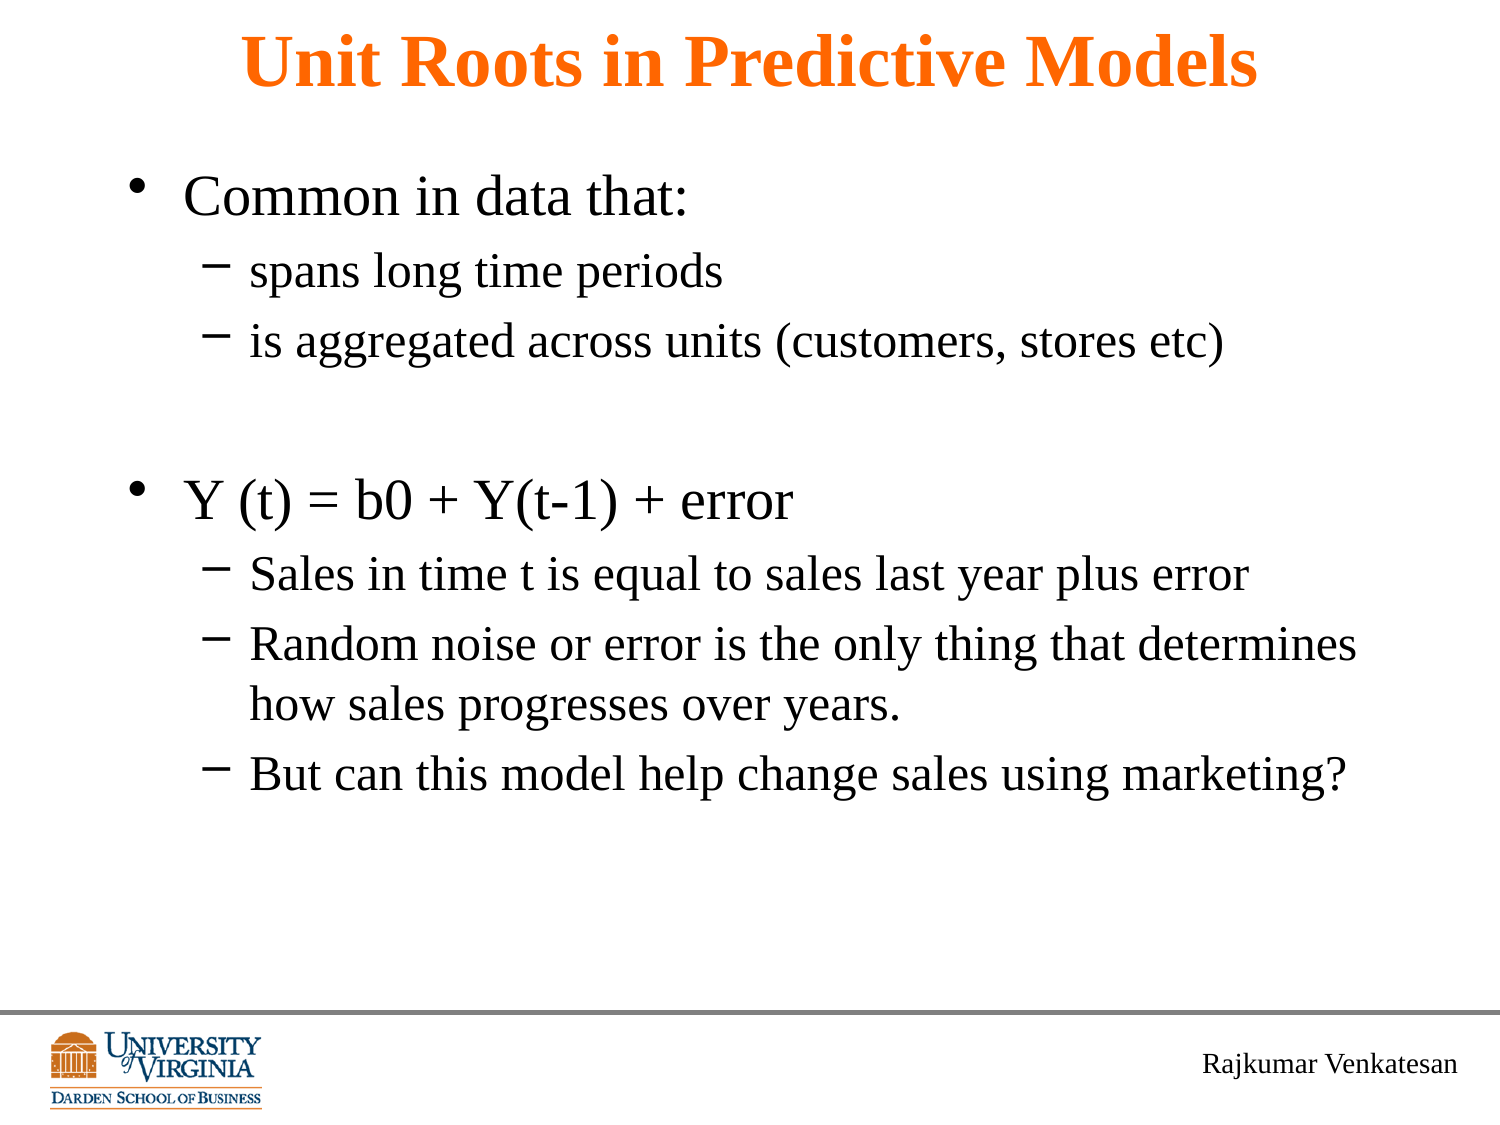

# Unit Roots in Predictive Models
Common in data that:
spans long time periods
is aggregated across units (customers, stores etc)

Y (t) = b0 + Y(t-1) + error
Sales in time t is equal to sales last year plus error
Random noise or error is the only thing that determines how sales progresses over years.
But can this model help change sales using marketing?